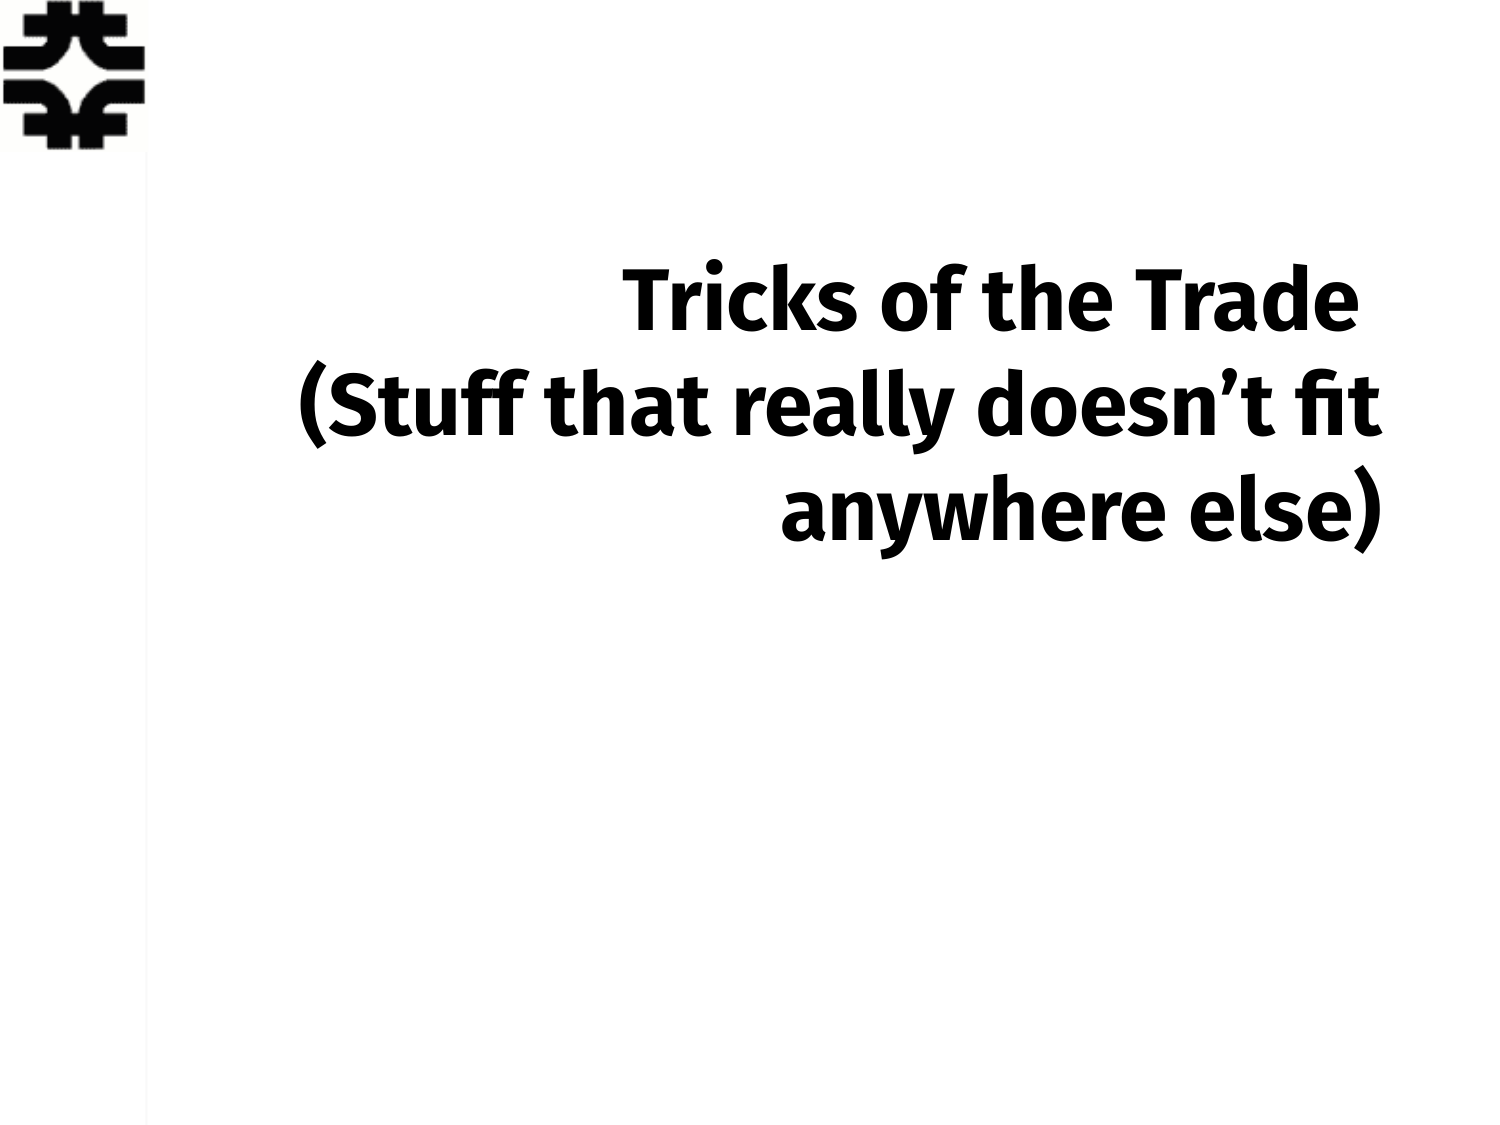

# Tricks of the Trade (Stuff that really doesn’t fit anywhere else)
Eric Prebys, FNAL